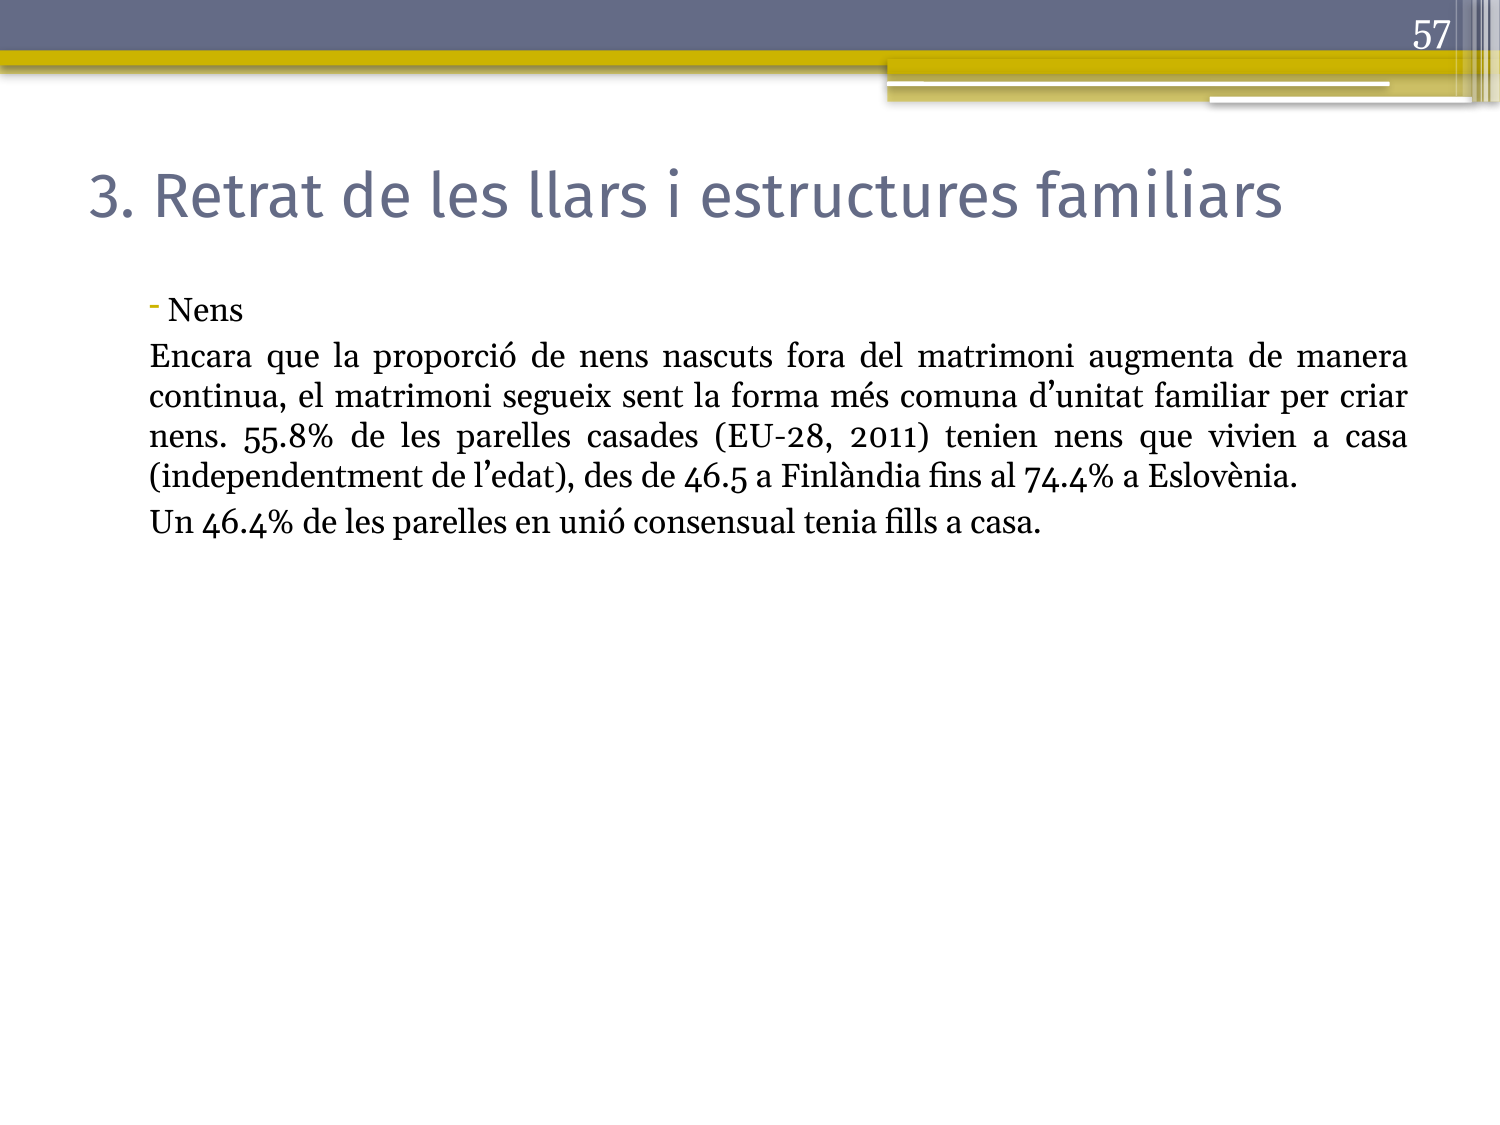

57
# 3. Retrat de les llars i estructures familiars
 Nens
Encara que la proporció de nens nascuts fora del matrimoni augmenta de manera continua, el matrimoni segueix sent la forma més comuna d’unitat familiar per criar nens. 55.8% de les parelles casades (EU-28, 2011) tenien nens que vivien a casa (independentment de l’edat), des de 46.5 a Finlàndia fins al 74.4% a Eslovènia.
Un 46.4% de les parelles en unió consensual tenia fills a casa.